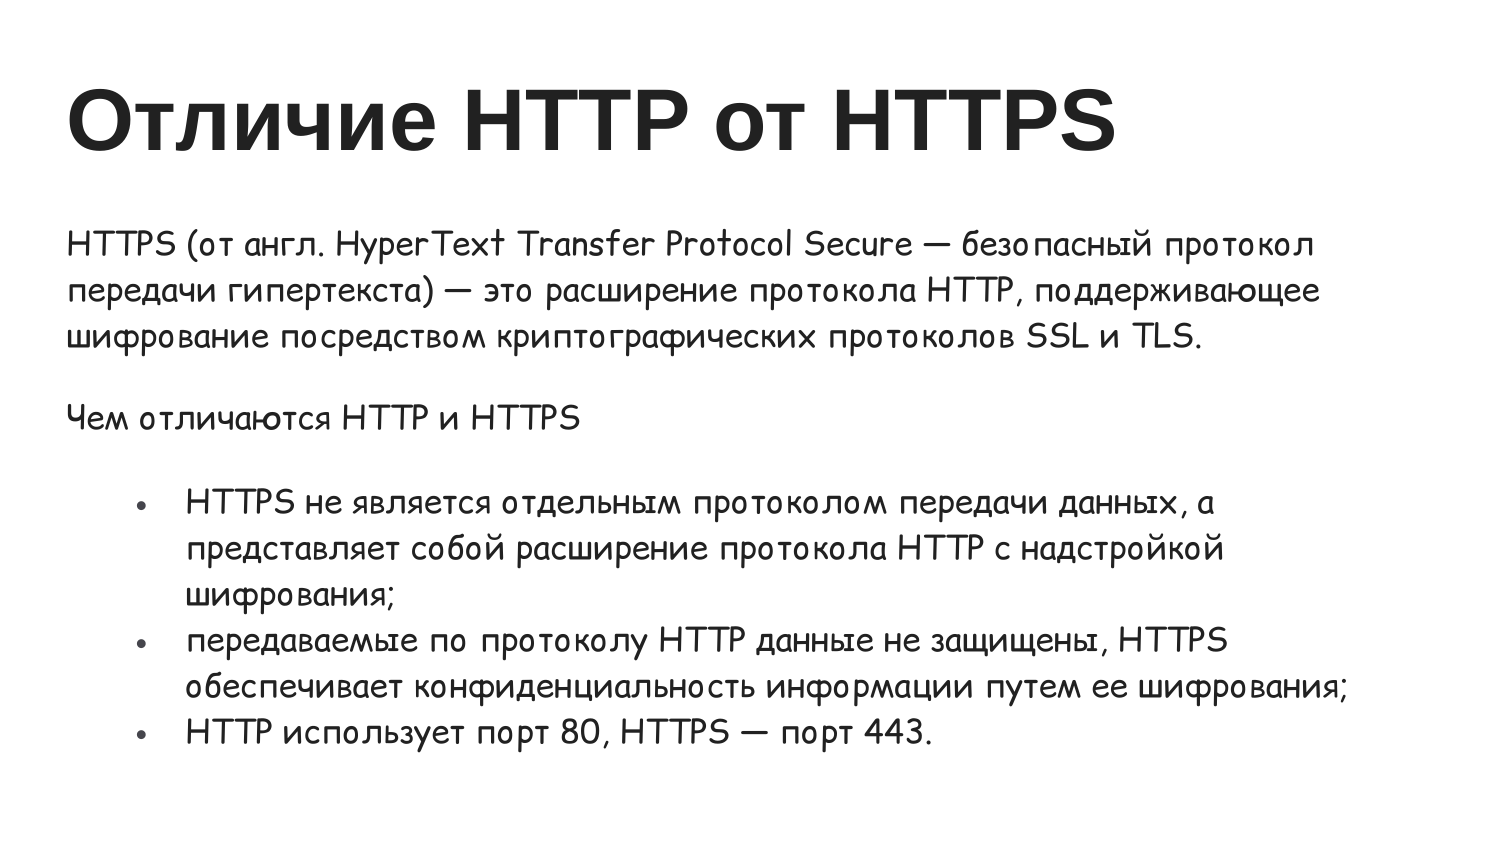

# Отличие HTTP от HTTPS
HTTPS (от англ. HyperText Transfer Protocol Secure — безопасный протокол передачи гипертекста) — это расширение протокола HTTP, поддерживающее шифрование посредством криптографических протоколов SSL и TLS.
Чем отличаются HTTP и HTTPS
HTTPS не является отдельным протоколом передачи данных, а представляет собой расширение протокола HTTP с надстройкой шифрования;
передаваемые по протоколу HTTP данные не защищены, HTTPS обеспечивает конфиденциальность информации путем ее шифрования;
HTTP использует порт 80, HTTPS — порт 443.